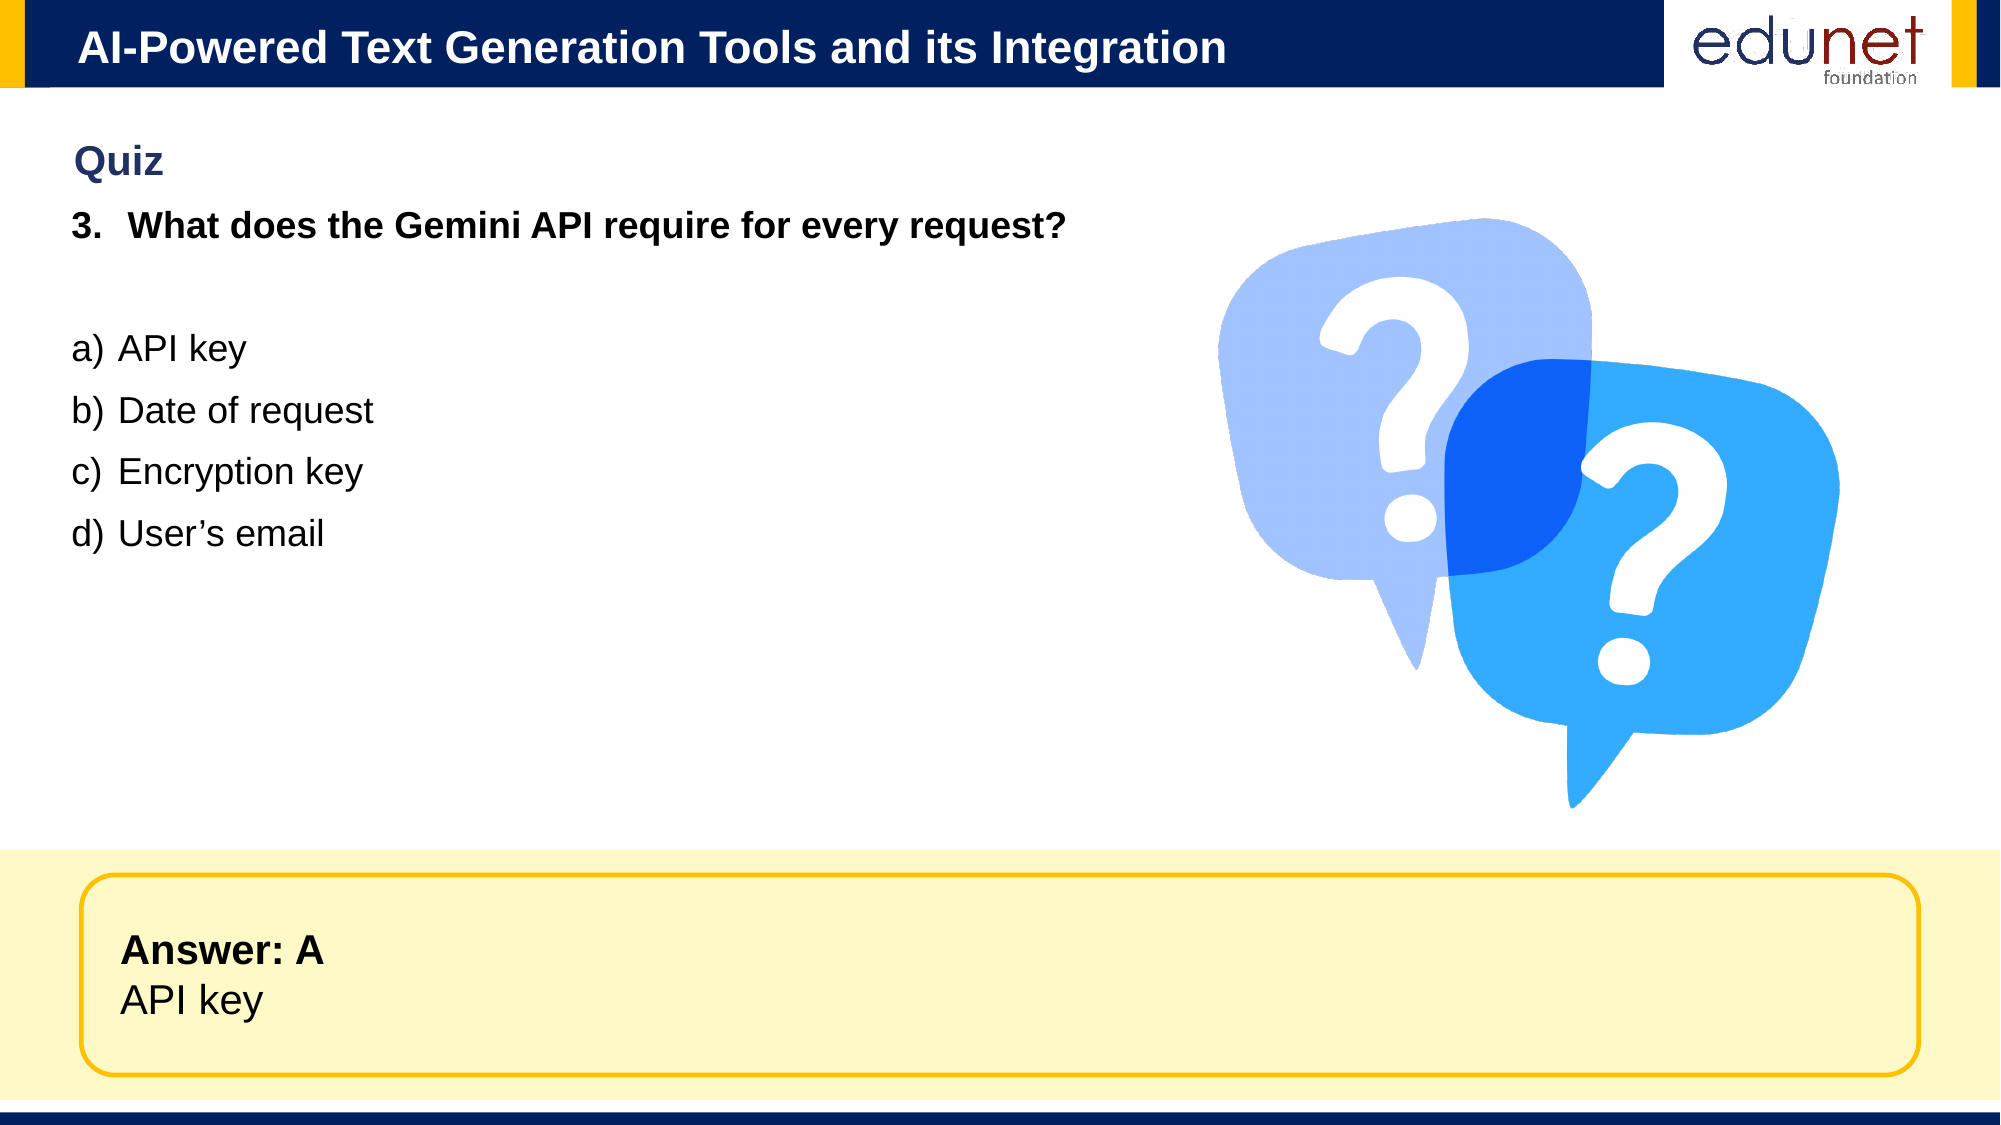

Quiz
What does the Gemini API require for every request?

API key
Date of request
Encryption key
User’s email

Answer: A
API key